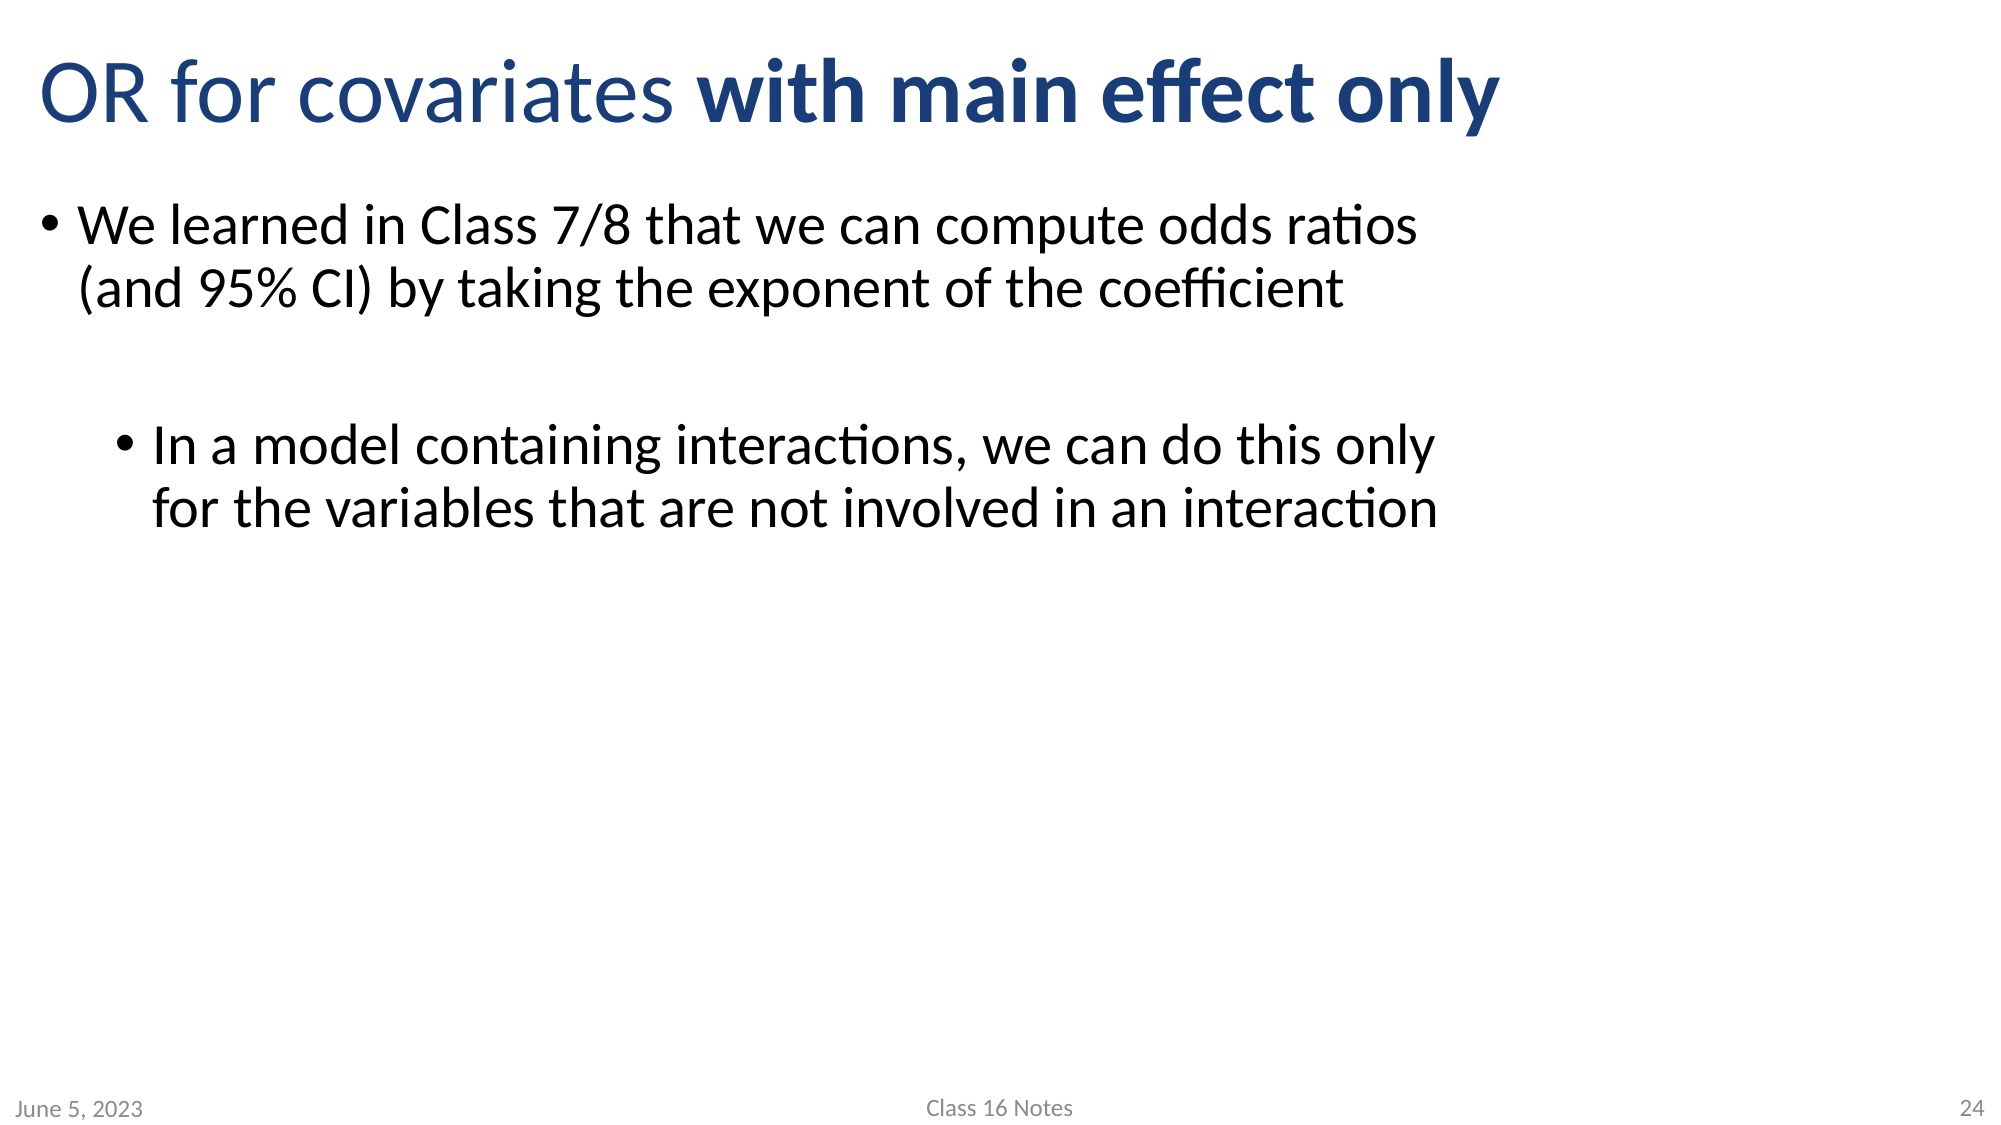

# OR for covariates with main effect only
We learned in Class 7/8 that we can compute odds ratios (and 95% CI) by taking the exponent of the coefficient

In a model containing interactions, we can do this only for the variables that are not involved in an interaction
Class 16 Notes
24
June 5, 2023